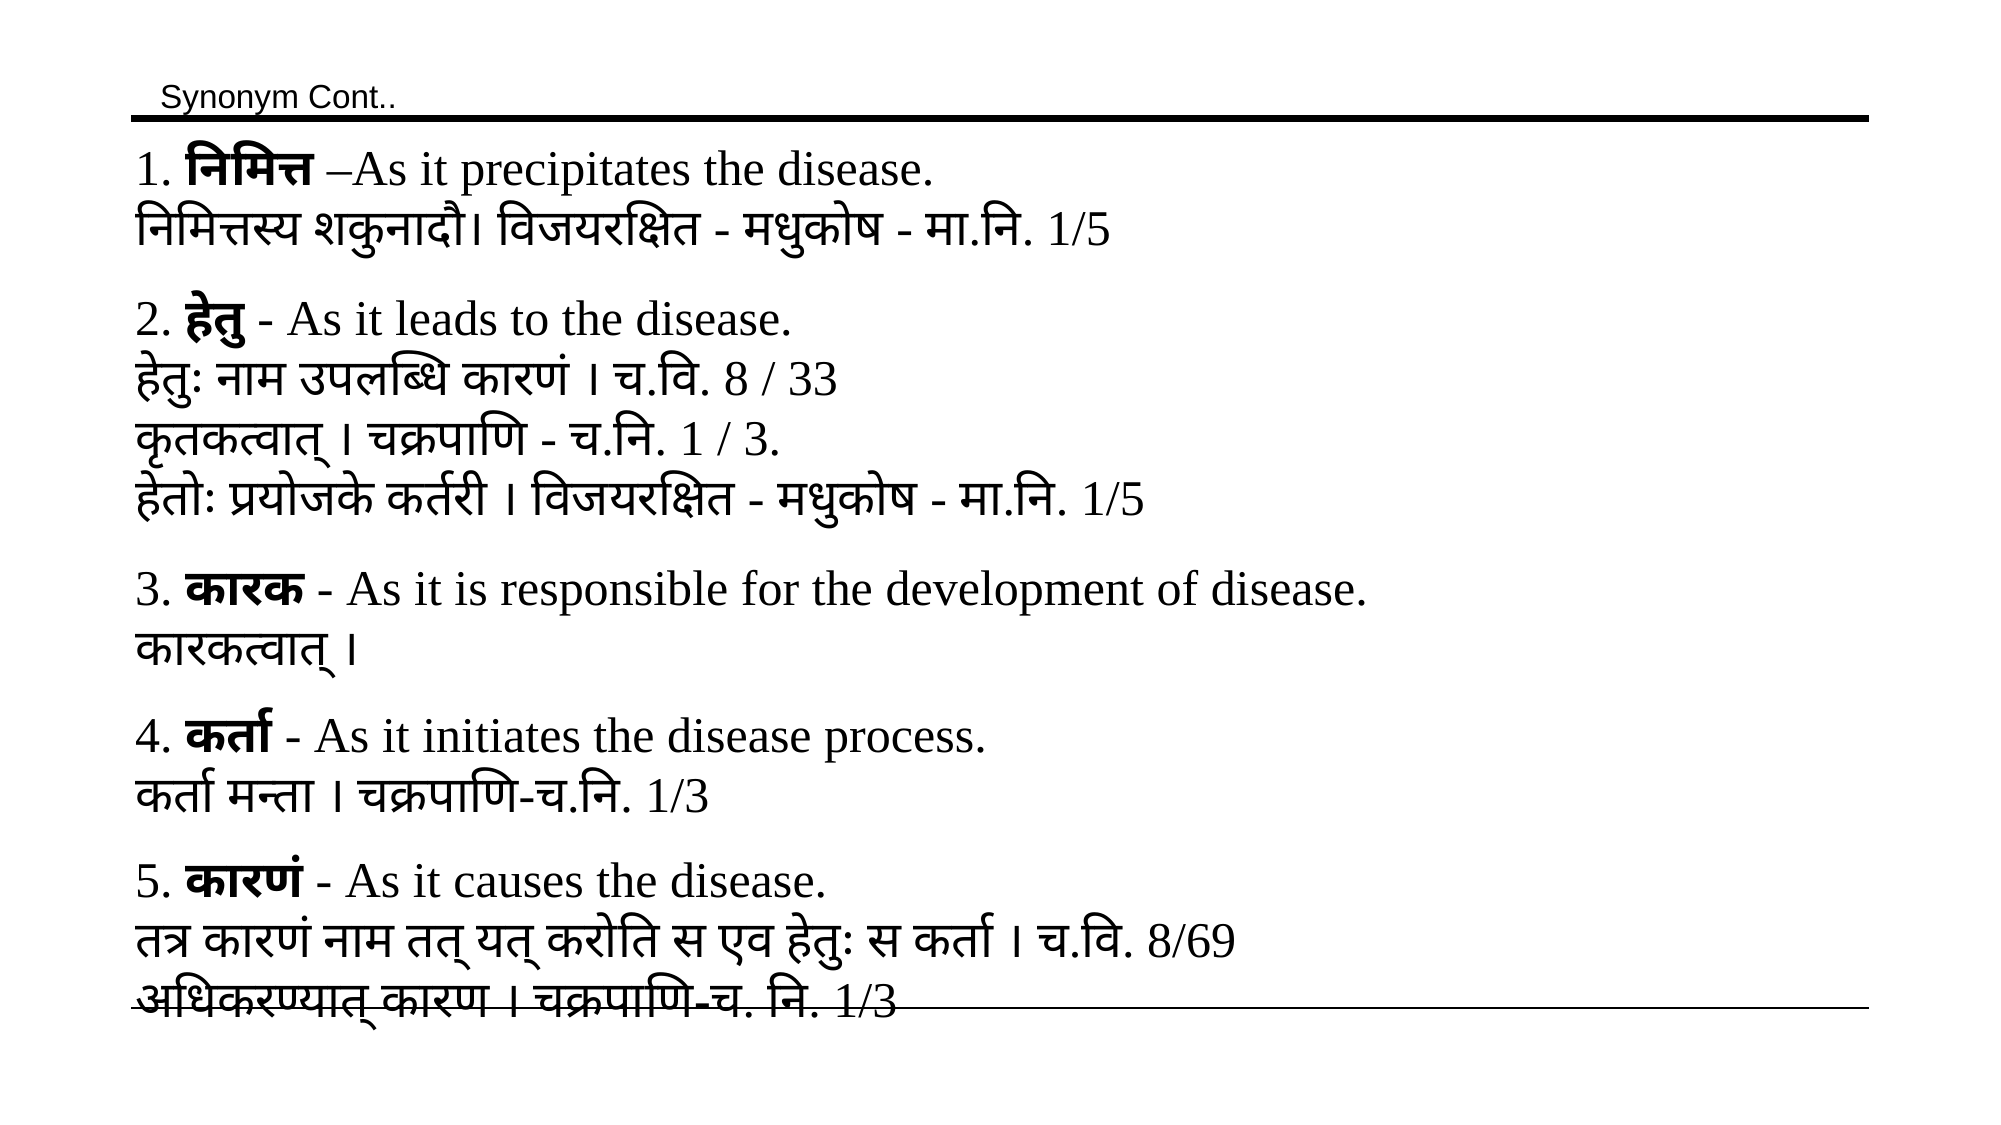

Synonym Cont..
1. निमित्त –As it precipitates the disease.
निमित्तस्य शकुनादौ। विजयरक्षित - मधुकोष - मा.नि. 1/5

2. हेतु - As it leads to the disease.
हेतुः नाम उपलब्धि कारणं । च.वि. 8 / 33
कृतकत्वात् । चक्रपाणि - च.नि. 1 / 3.
हेतोः प्रयोजके कर्तरी । विजयरक्षित - मधुकोष - मा.नि. 1/5

3. कारक - As it is responsible for the development of disease.
कारकत्वात् ।

4. कर्ता - As it initiates the disease process.
कर्ता मन्ता । चक्रपाणि-च.नि. 1/3

5. कारणं - As it causes the disease.
तत्र कारणं नाम तत् यत् करोति स एव हेतुः स कर्ता । च.वि. 8/69
अधिकरण्यात् कारण । चक्रपाणि-च. नि. 1/3